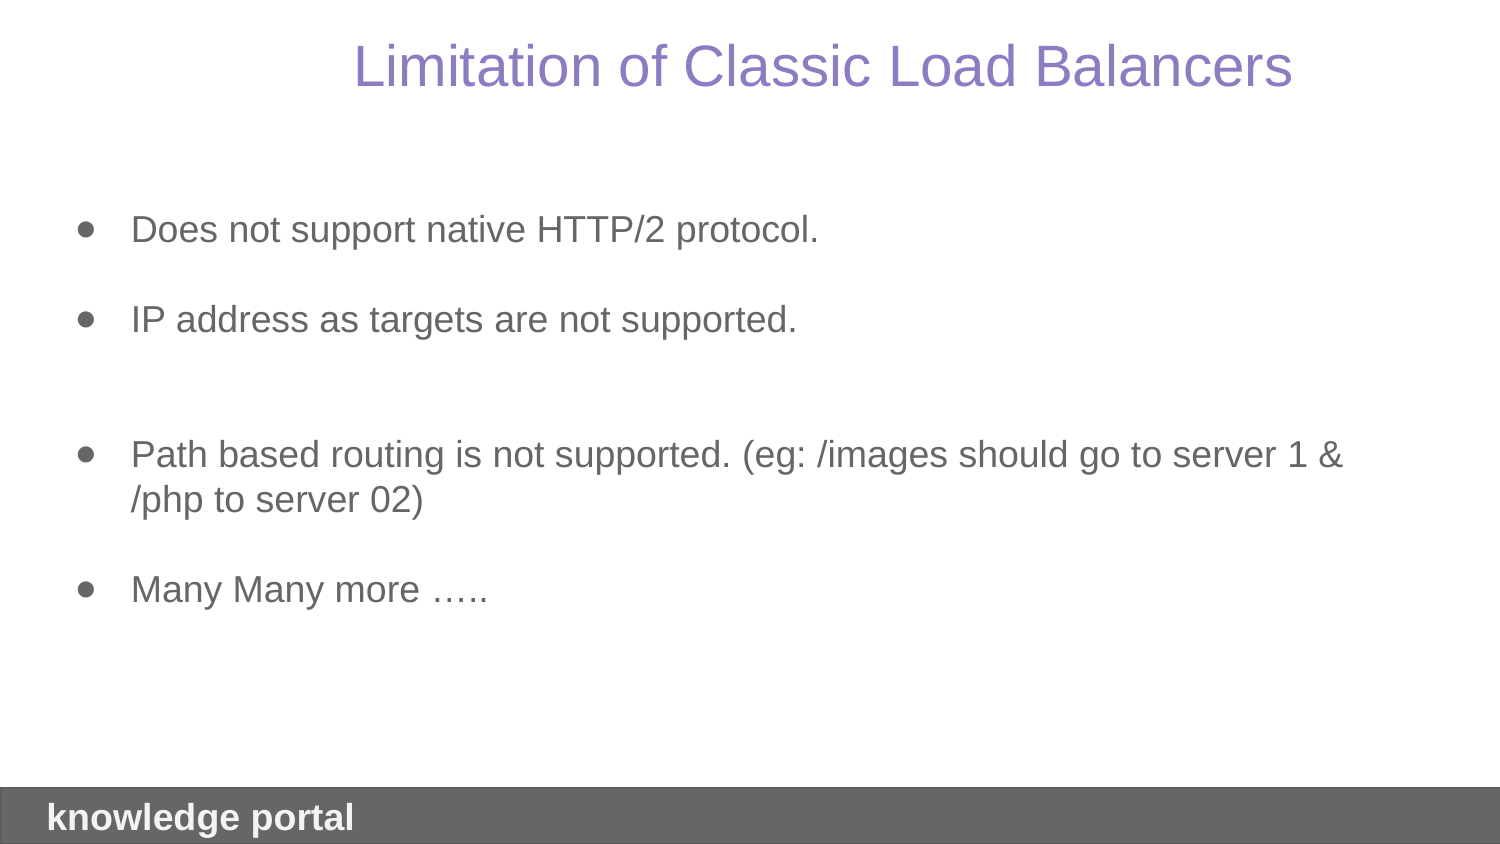

Limitation of Classic Load Balancers

Does not support native HTTP/2 protocol.

IP address as targets are not supported.

Path based routing is not supported. (eg: /images should go to server 1 & /php to server 02)

Many Many more …..

   knowledge portal